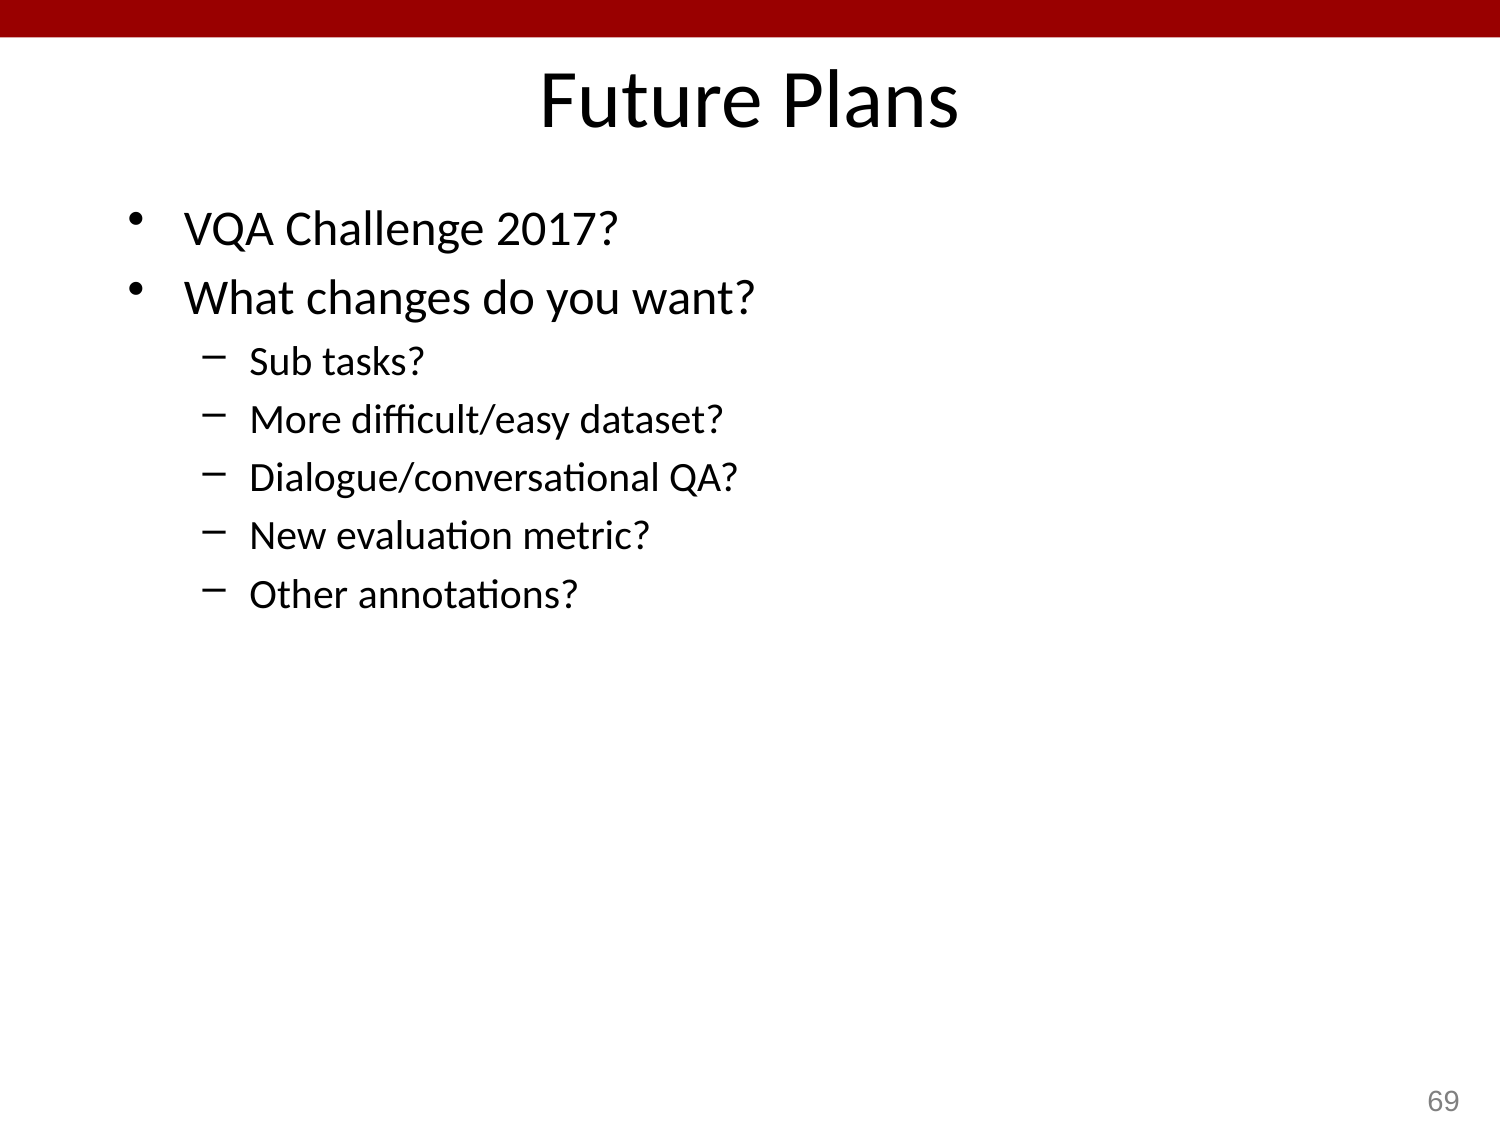

# Future Plans
VQA Challenge 2017?
What changes do you want?
Sub tasks?
More difficult/easy dataset?
Dialogue/conversational QA?
New evaluation metric?
Other annotations?

69